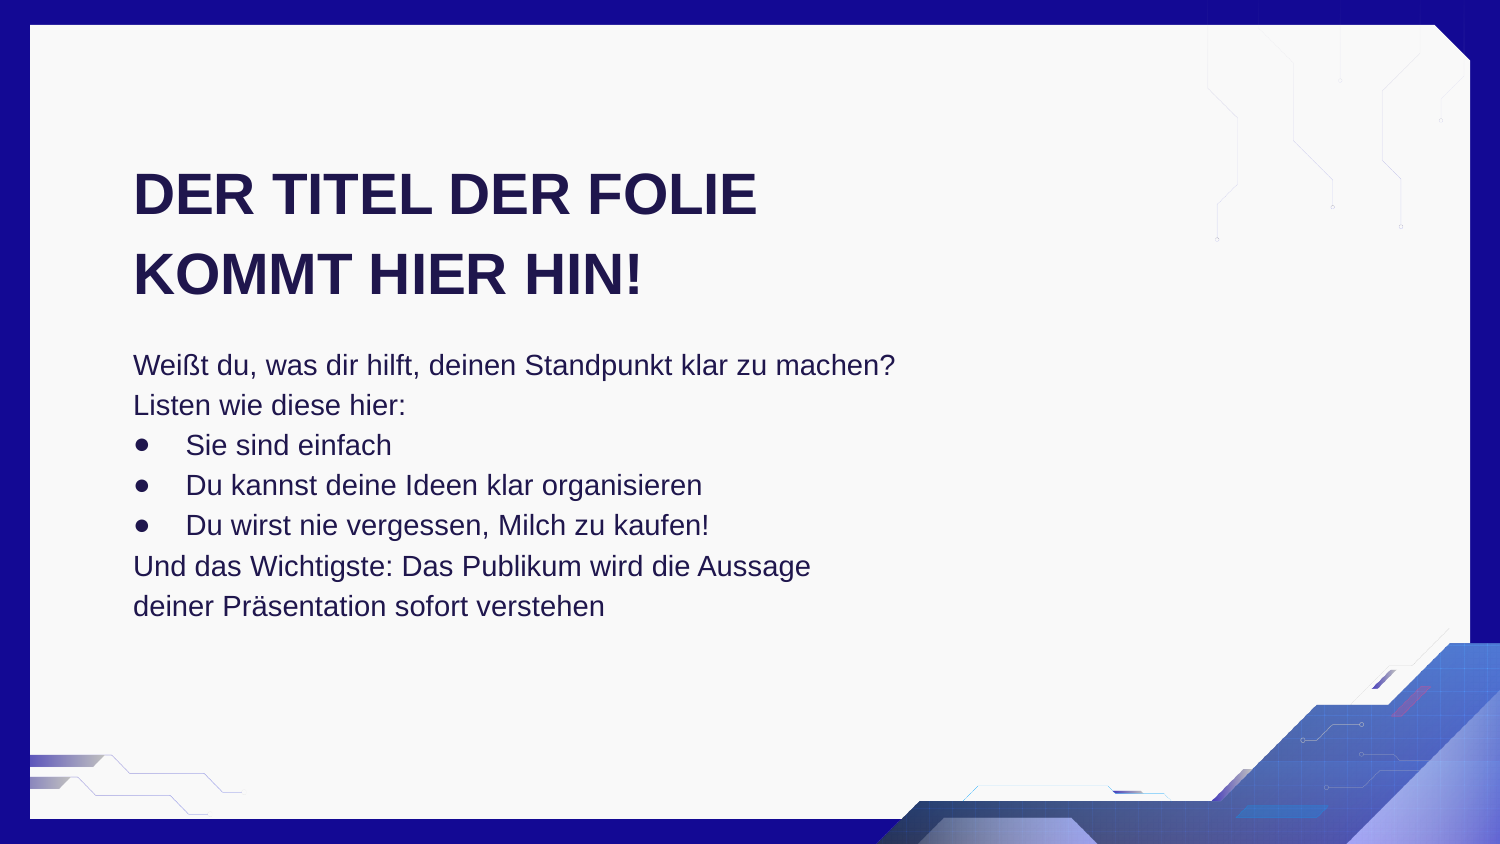

# DER TITEL DER FOLIE KOMMT HIER HIN!
Weißt du, was dir hilft, deinen Standpunkt klar zu machen?
Listen wie diese hier:
Sie sind einfach
Du kannst deine Ideen klar organisieren
Du wirst nie vergessen, Milch zu kaufen!
Und das Wichtigste: Das Publikum wird die Aussage deiner Präsentation sofort verstehen